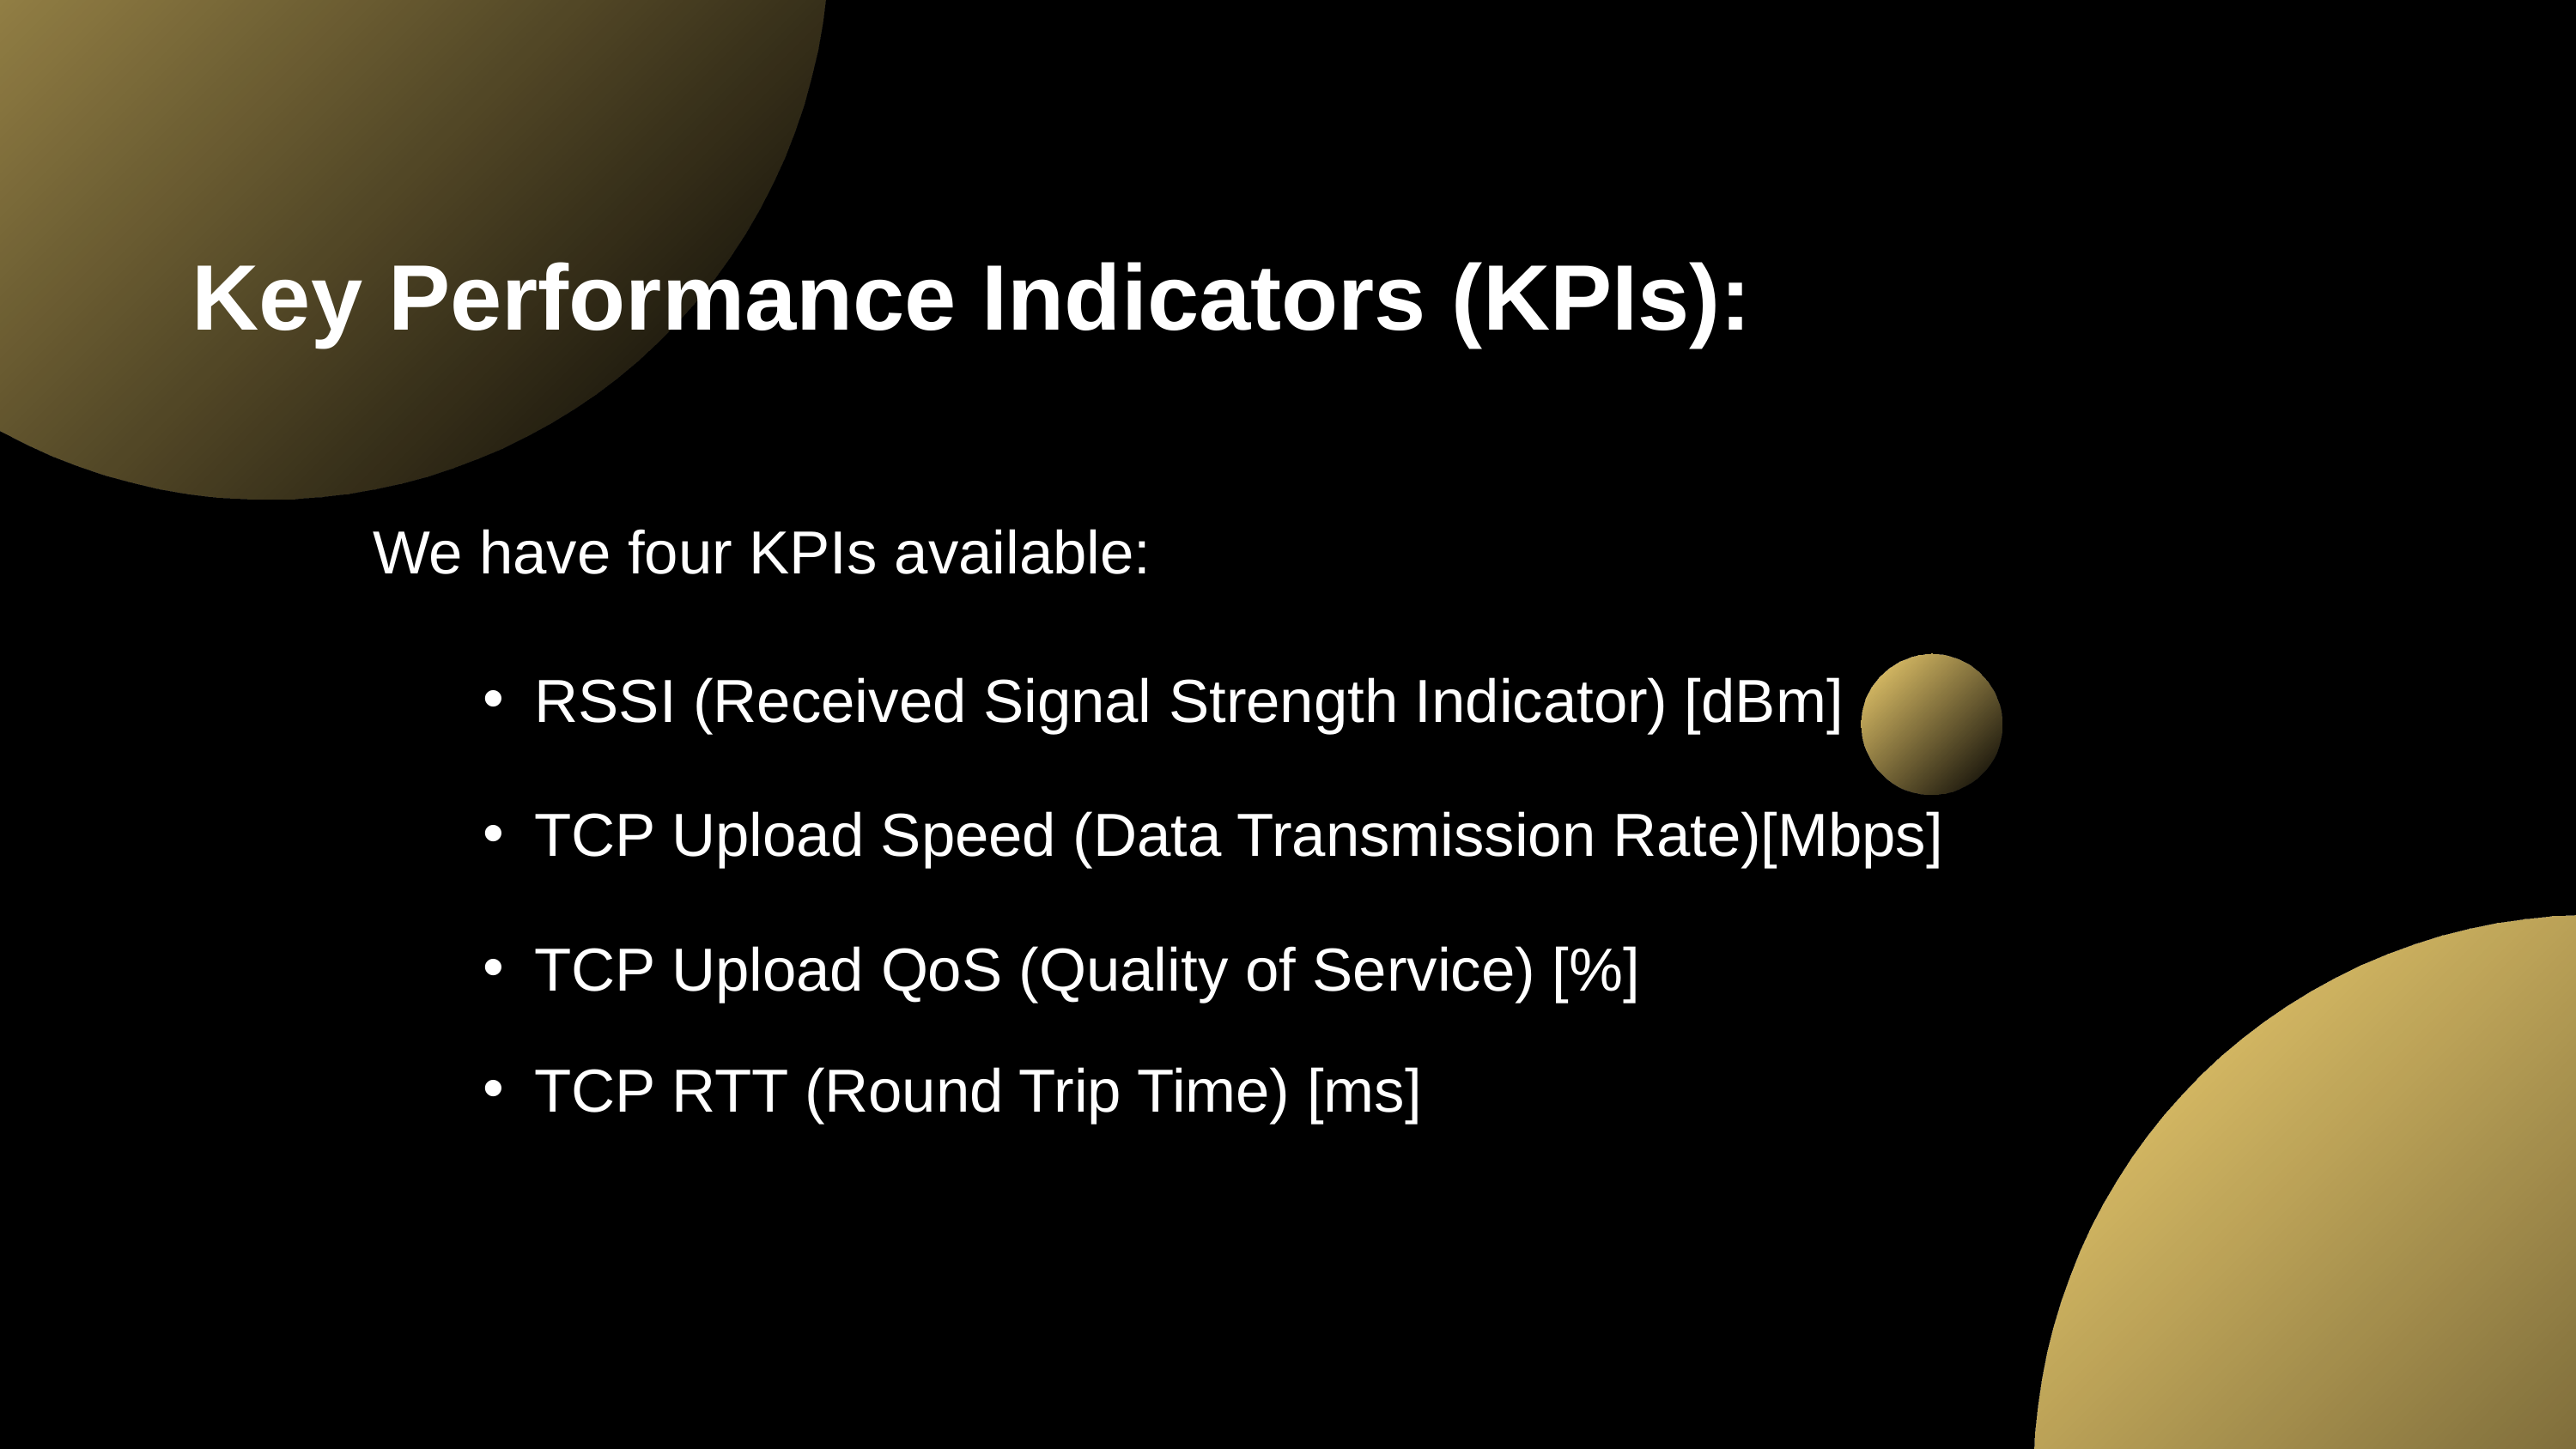

Key Performance Indicators (KPIs):
We have four KPIs available:
RSSI (Received Signal Strength Indicator) [dBm]

TCP Upload Speed (Data Transmission Rate)[Mbps]

TCP Upload QoS (Quality of Service) [%]
TCP RTT (Round Trip Time) [ms]